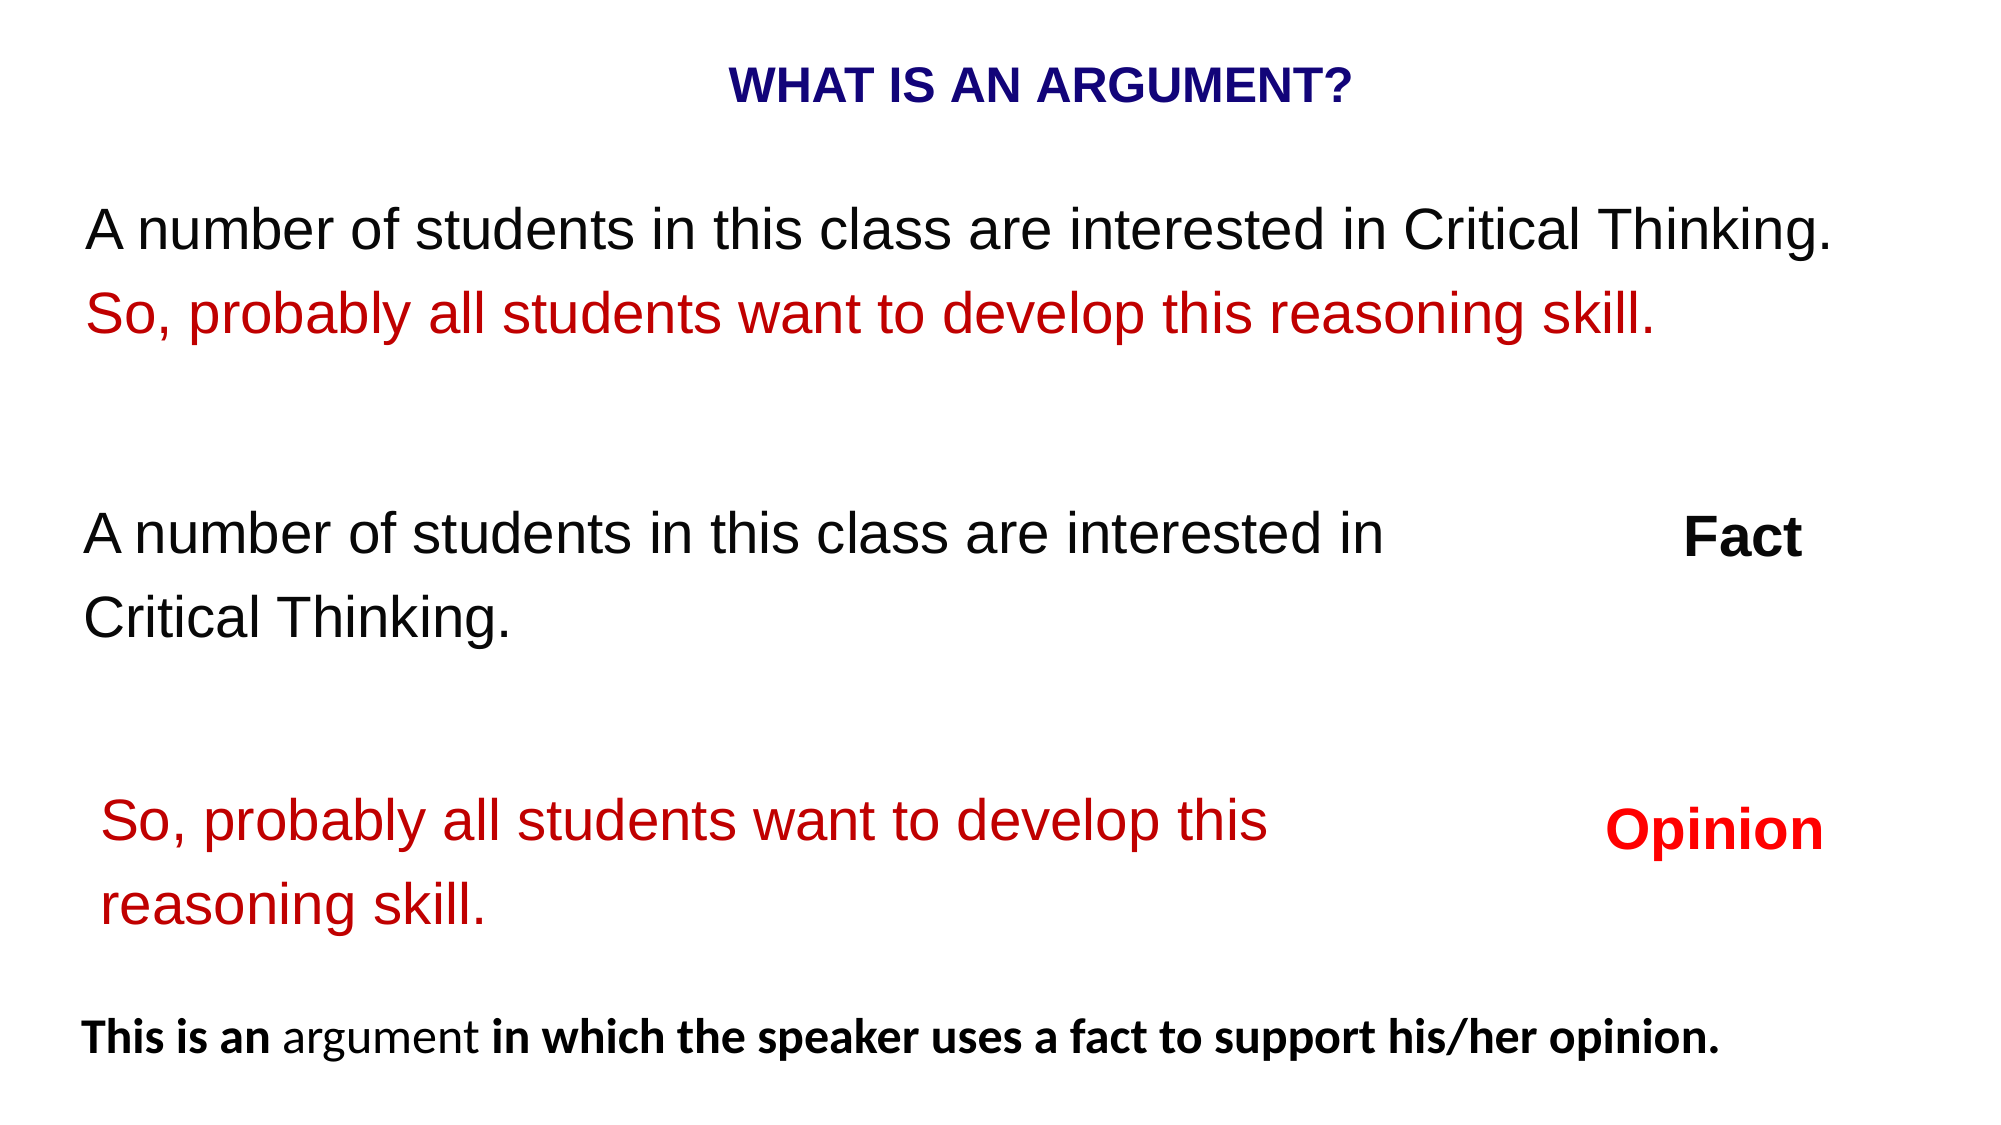

WHAT IS AN ARGUMENT?
A number of students in this class are interested in Critical Thinking. So, probably all students want to develop this reasoning skill.
A number of students in this class are interested in Critical Thinking.
Fact
So, probably all students want to develop this reasoning skill.
Opinion
This is an argument in which the speaker uses a fact to support his/her opinion.